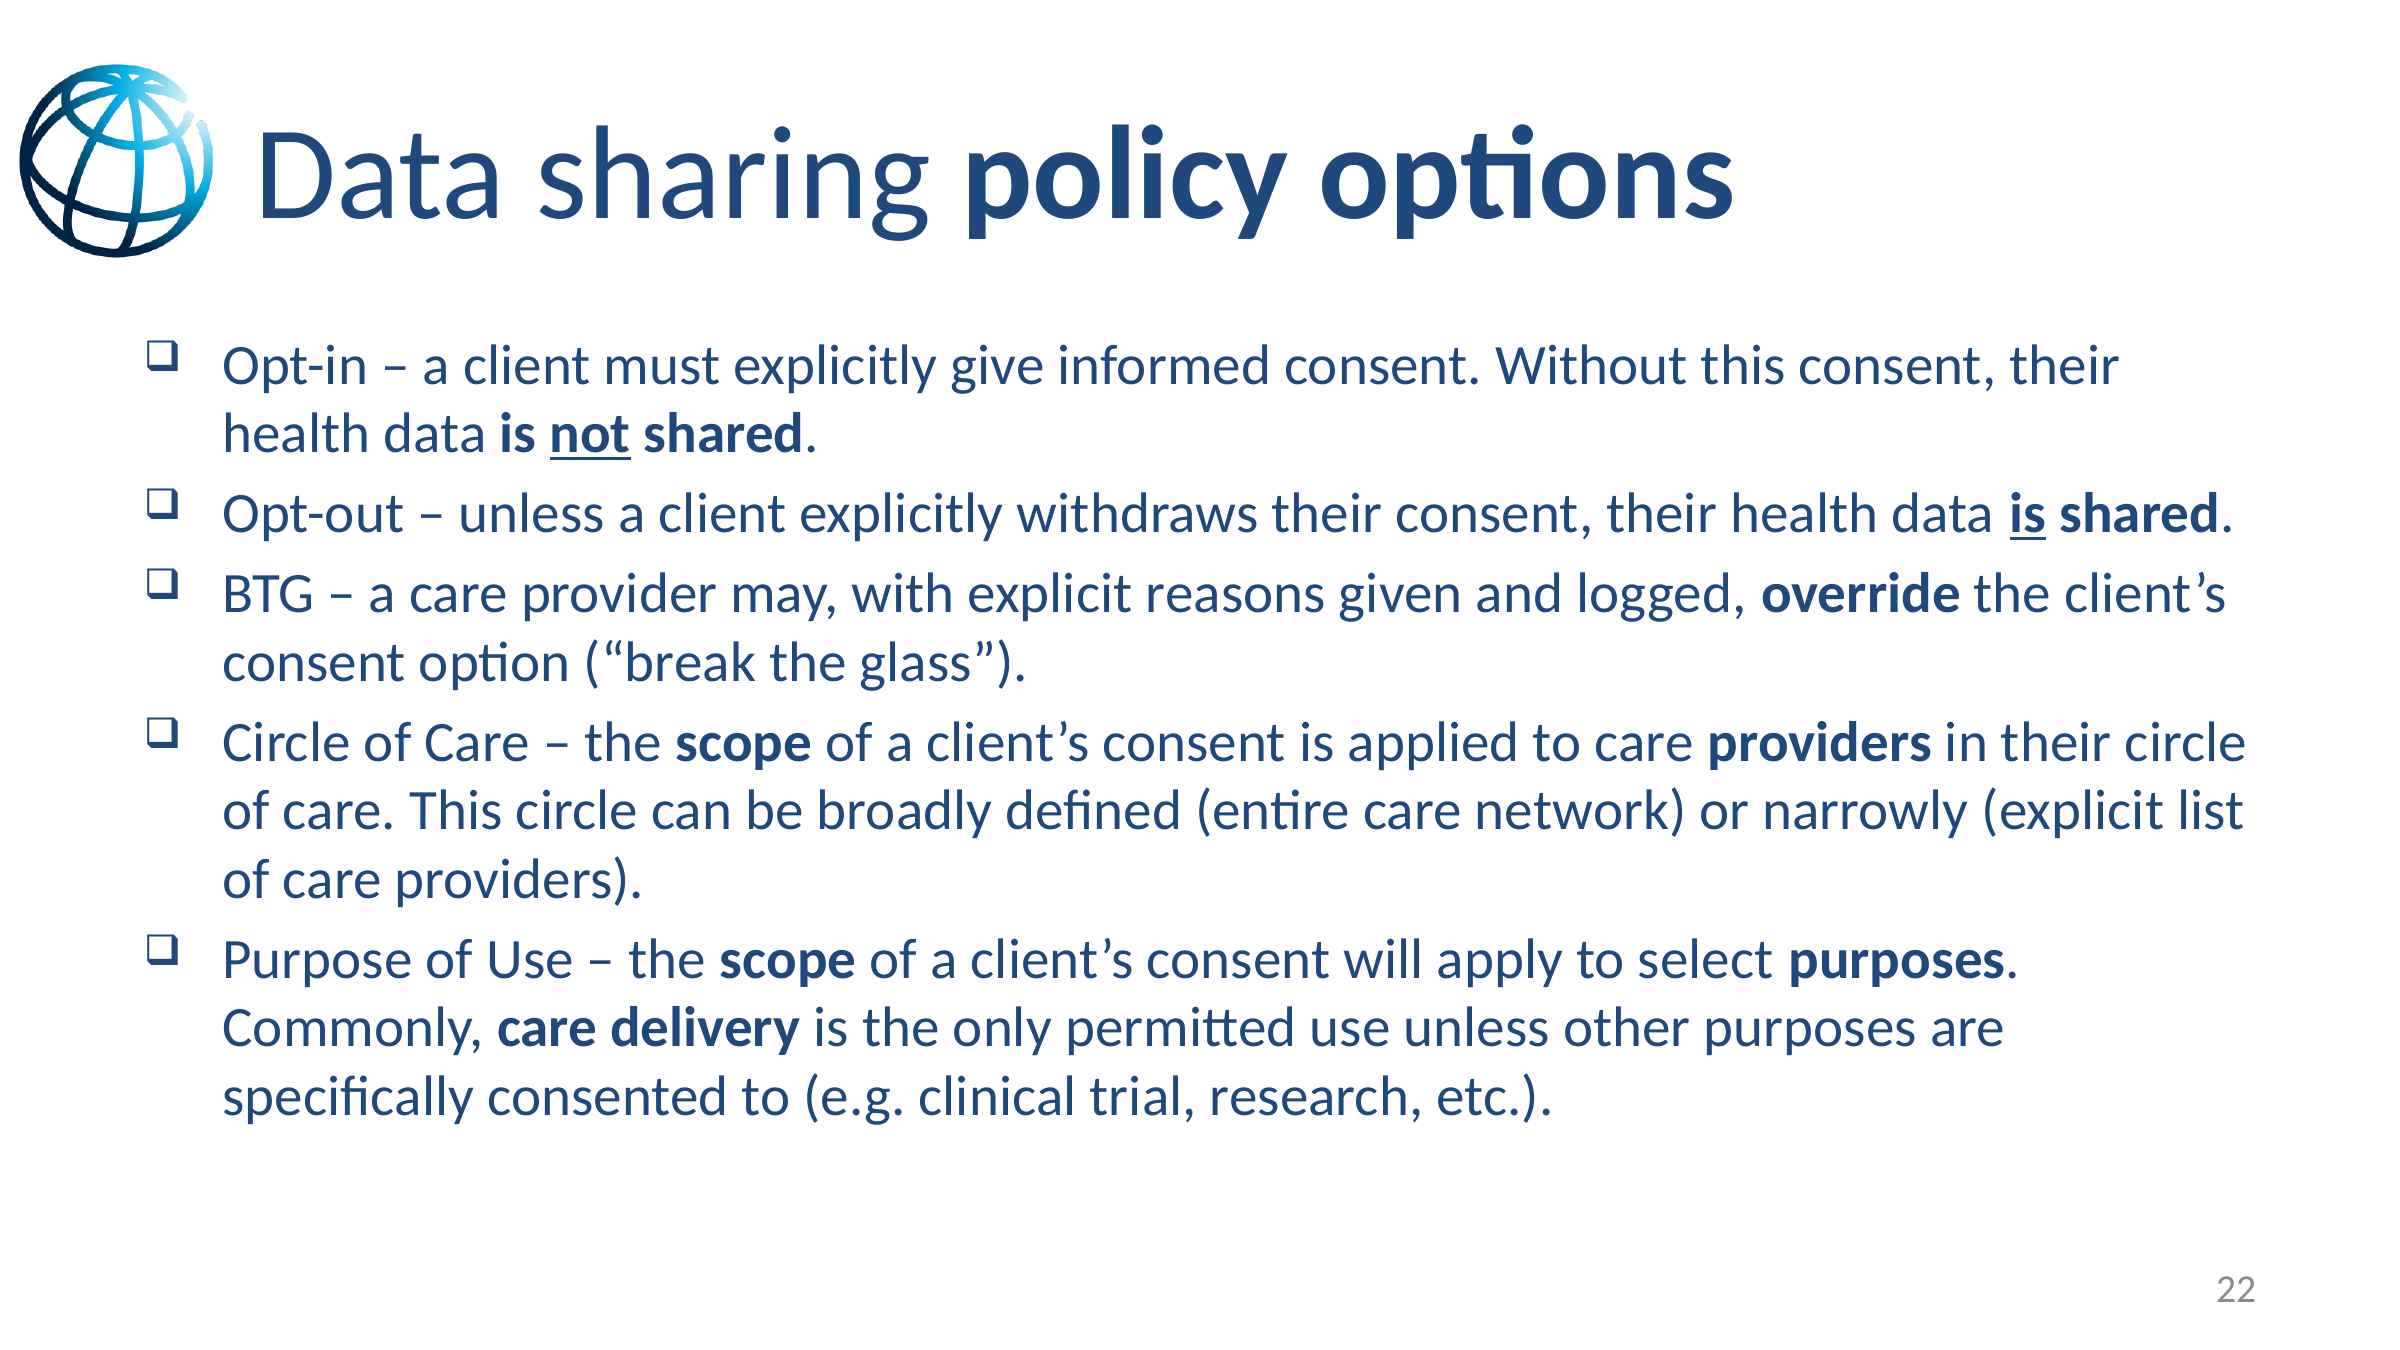

# Data sharing policy options
Opt-in – a client must explicitly give informed consent. Without this consent, their health data is not shared.
Opt-out – unless a client explicitly withdraws their consent, their health data is shared.
BTG – a care provider may, with explicit reasons given and logged, override the client’s consent option (“break the glass”).
Circle of Care – the scope of a client’s consent is applied to care providers in their circle of care. This circle can be broadly defined (entire care network) or narrowly (explicit list of care providers).
Purpose of Use – the scope of a client’s consent will apply to select purposes. Commonly, care delivery is the only permitted use unless other purposes are specifically consented to (e.g. clinical trial, research, etc.).
22